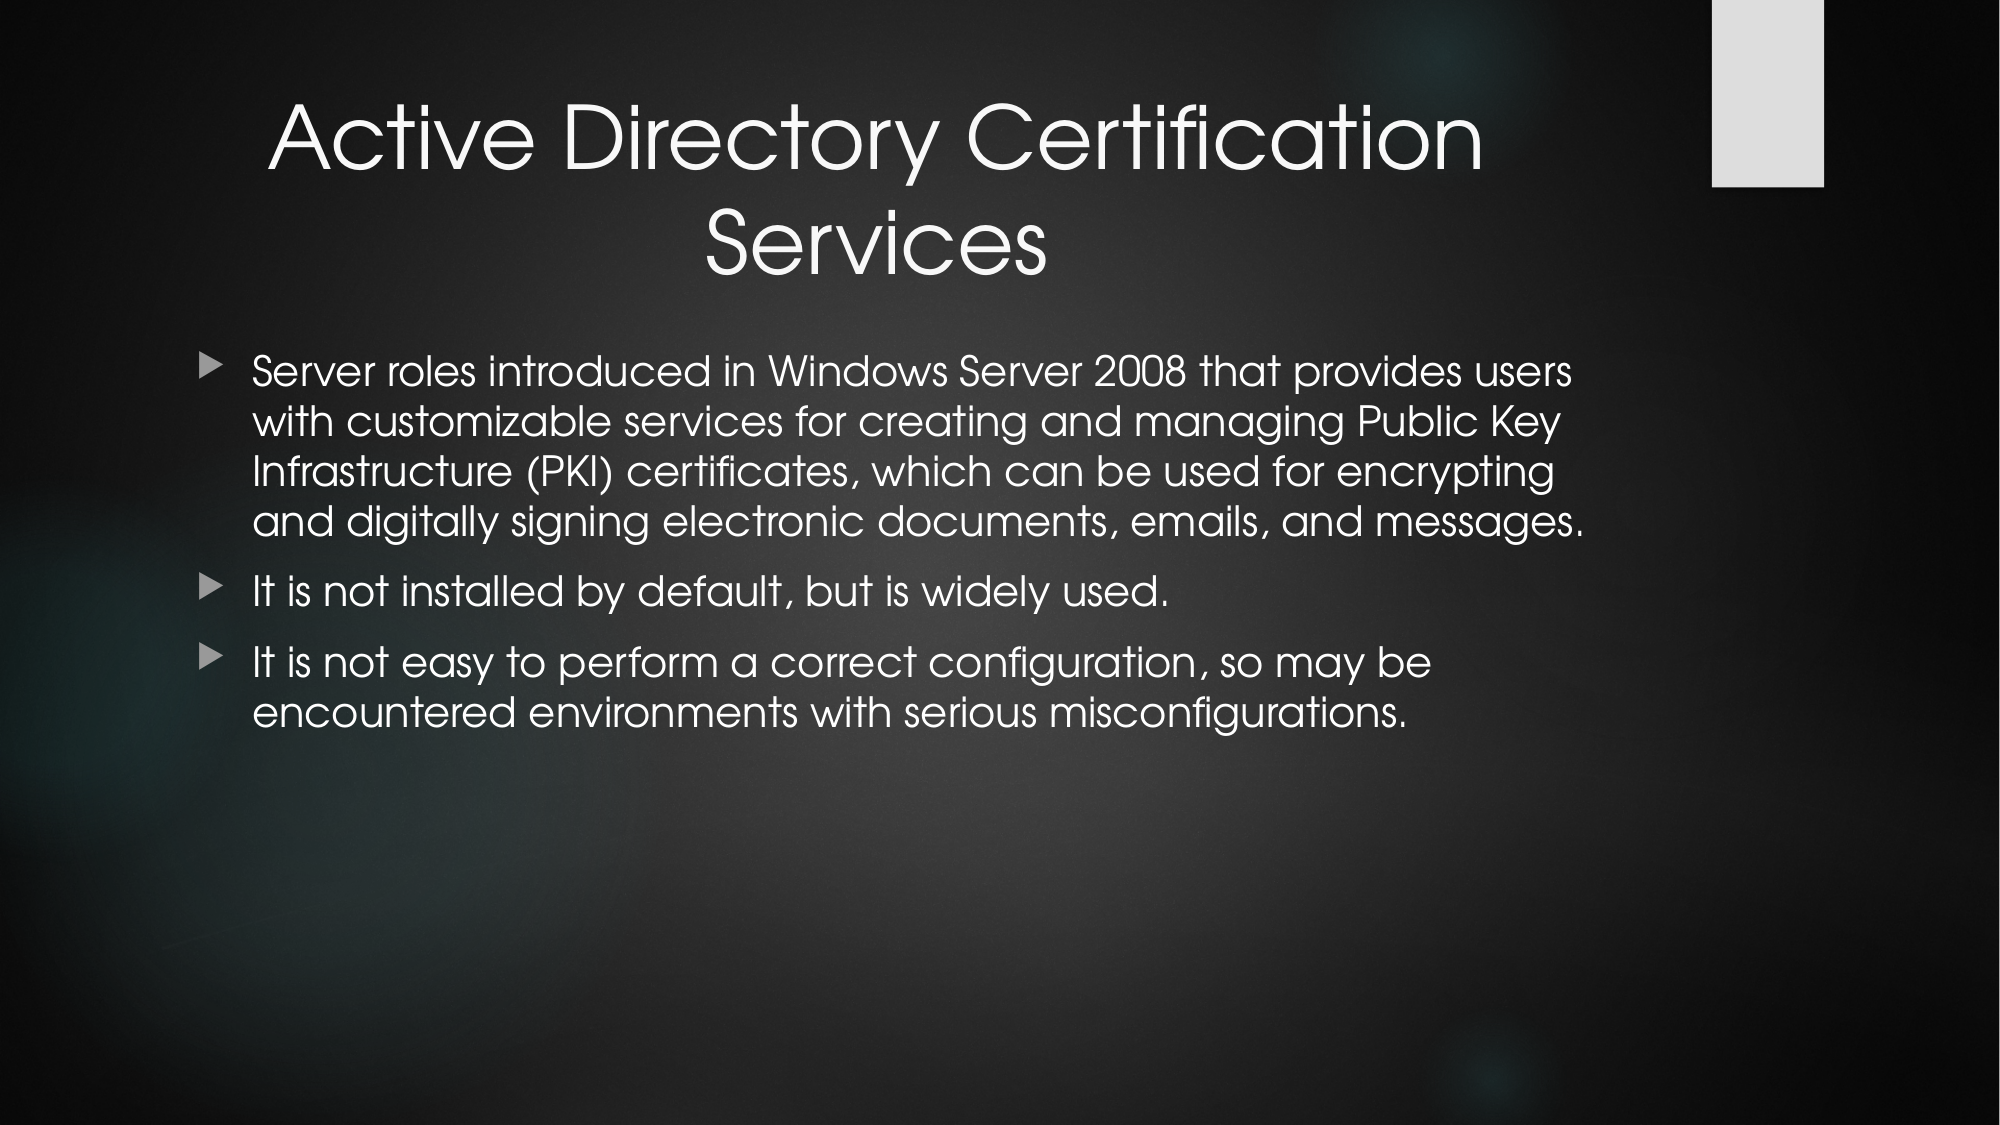

# Active Directory Certification Services
Server roles introduced in Windows Server 2008 that provides users with customizable services for creating and managing Public Key Infrastructure (PKI) certificates, which can be used for encrypting and digitally signing electronic documents, emails, and messages.
It is not installed by default, but is widely used.
It is not easy to perform a correct configuration, so may be encountered environments with serious misconfigurations.